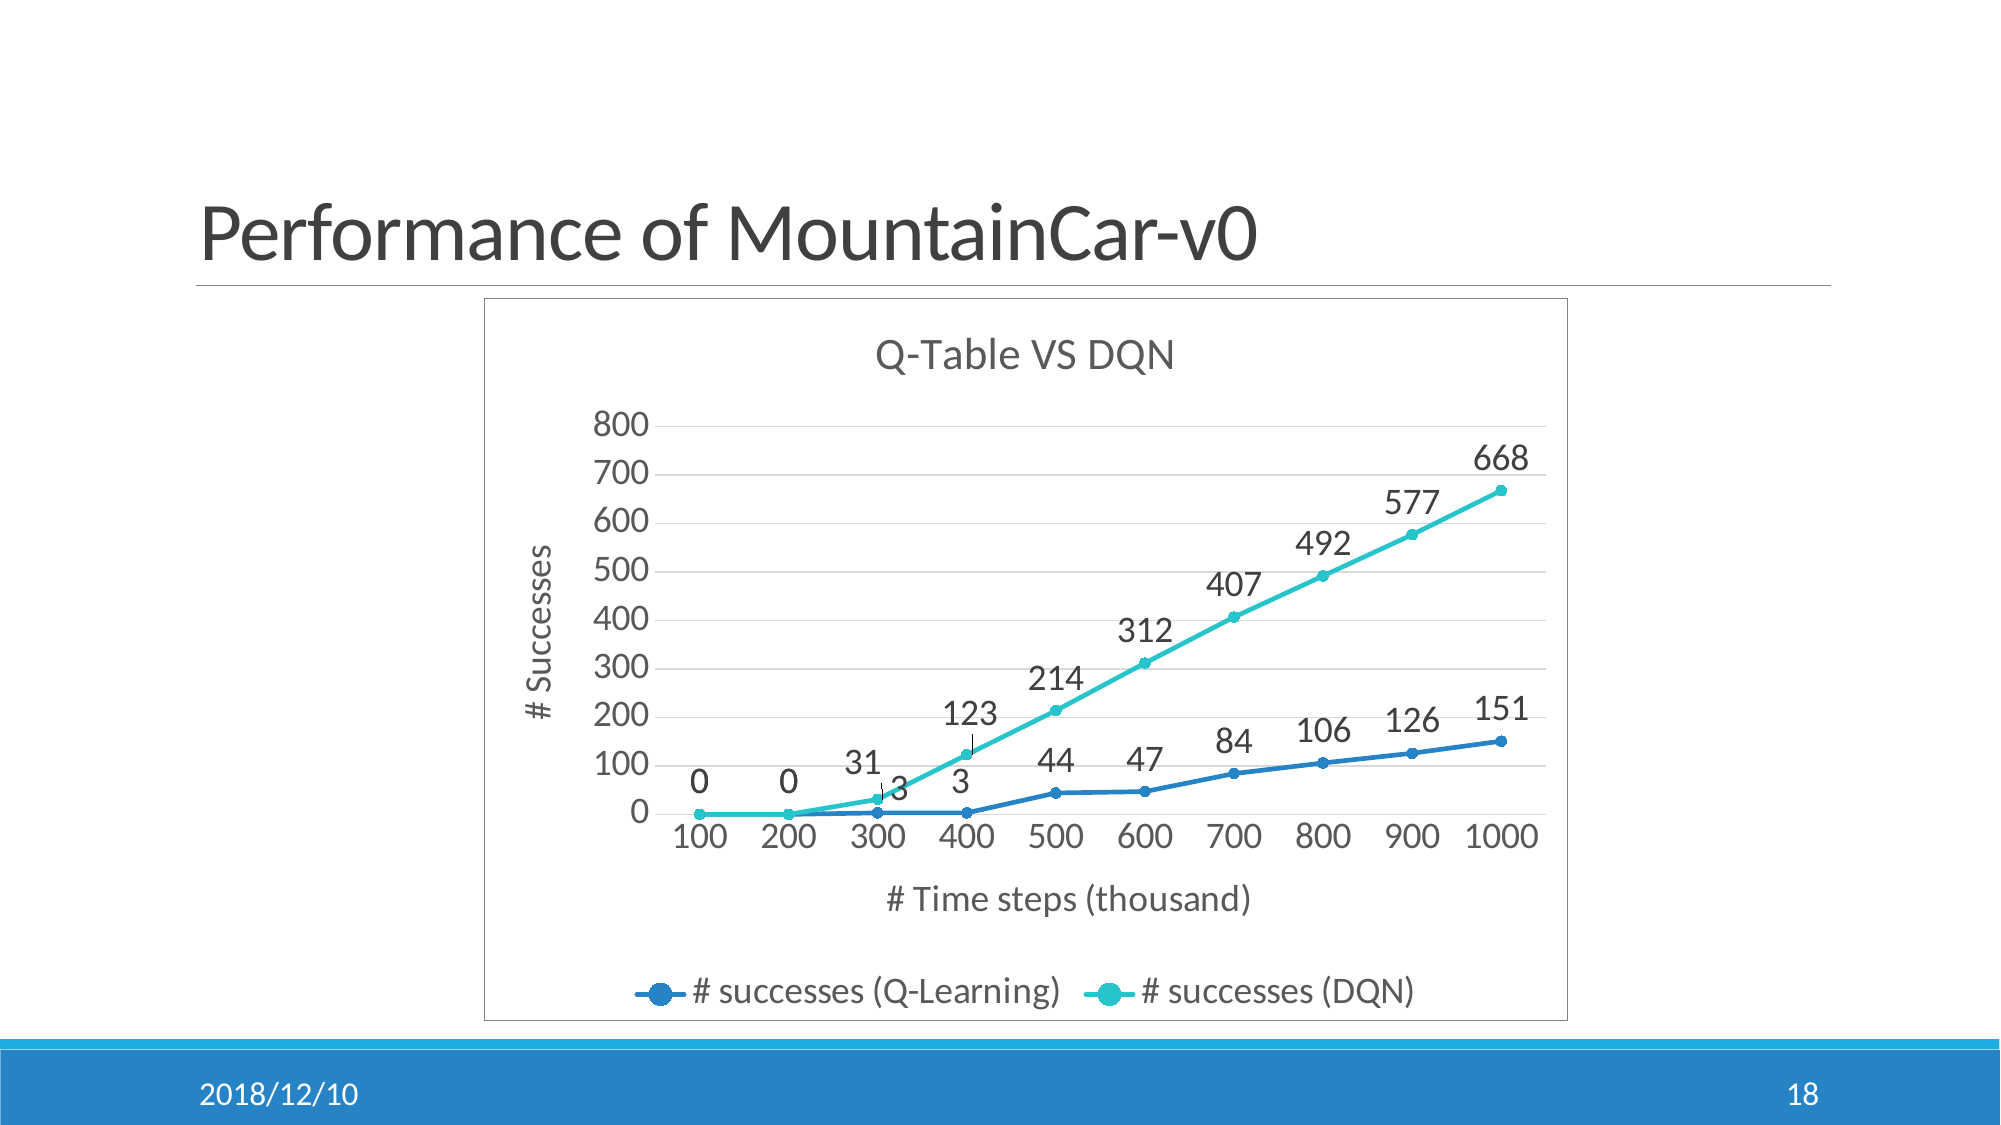

# Performance of MountainCar-v0

### Chart: Q-Table VS DQN

| Category | # successes (Q-Learning) | # successes (DQN) |
|---|---|---|
| 100 | 0.0 | 0.0 |
| 200 | 0.0 | 0.0 |
| 300 | 3.0 | 31.0 |
| 400 | 3.0 | 123.0 |
| 500 | 44.0 | 214.0 |
| 600 | 47.0 | 312.0 |
| 700 | 84.0 | 407.0 |
| 800 | 106.0 | 492.0 |
| 900 | 126.0 | 577.0 |
| 1000 | 151.0 | 668.0 |
18
2018/12/10